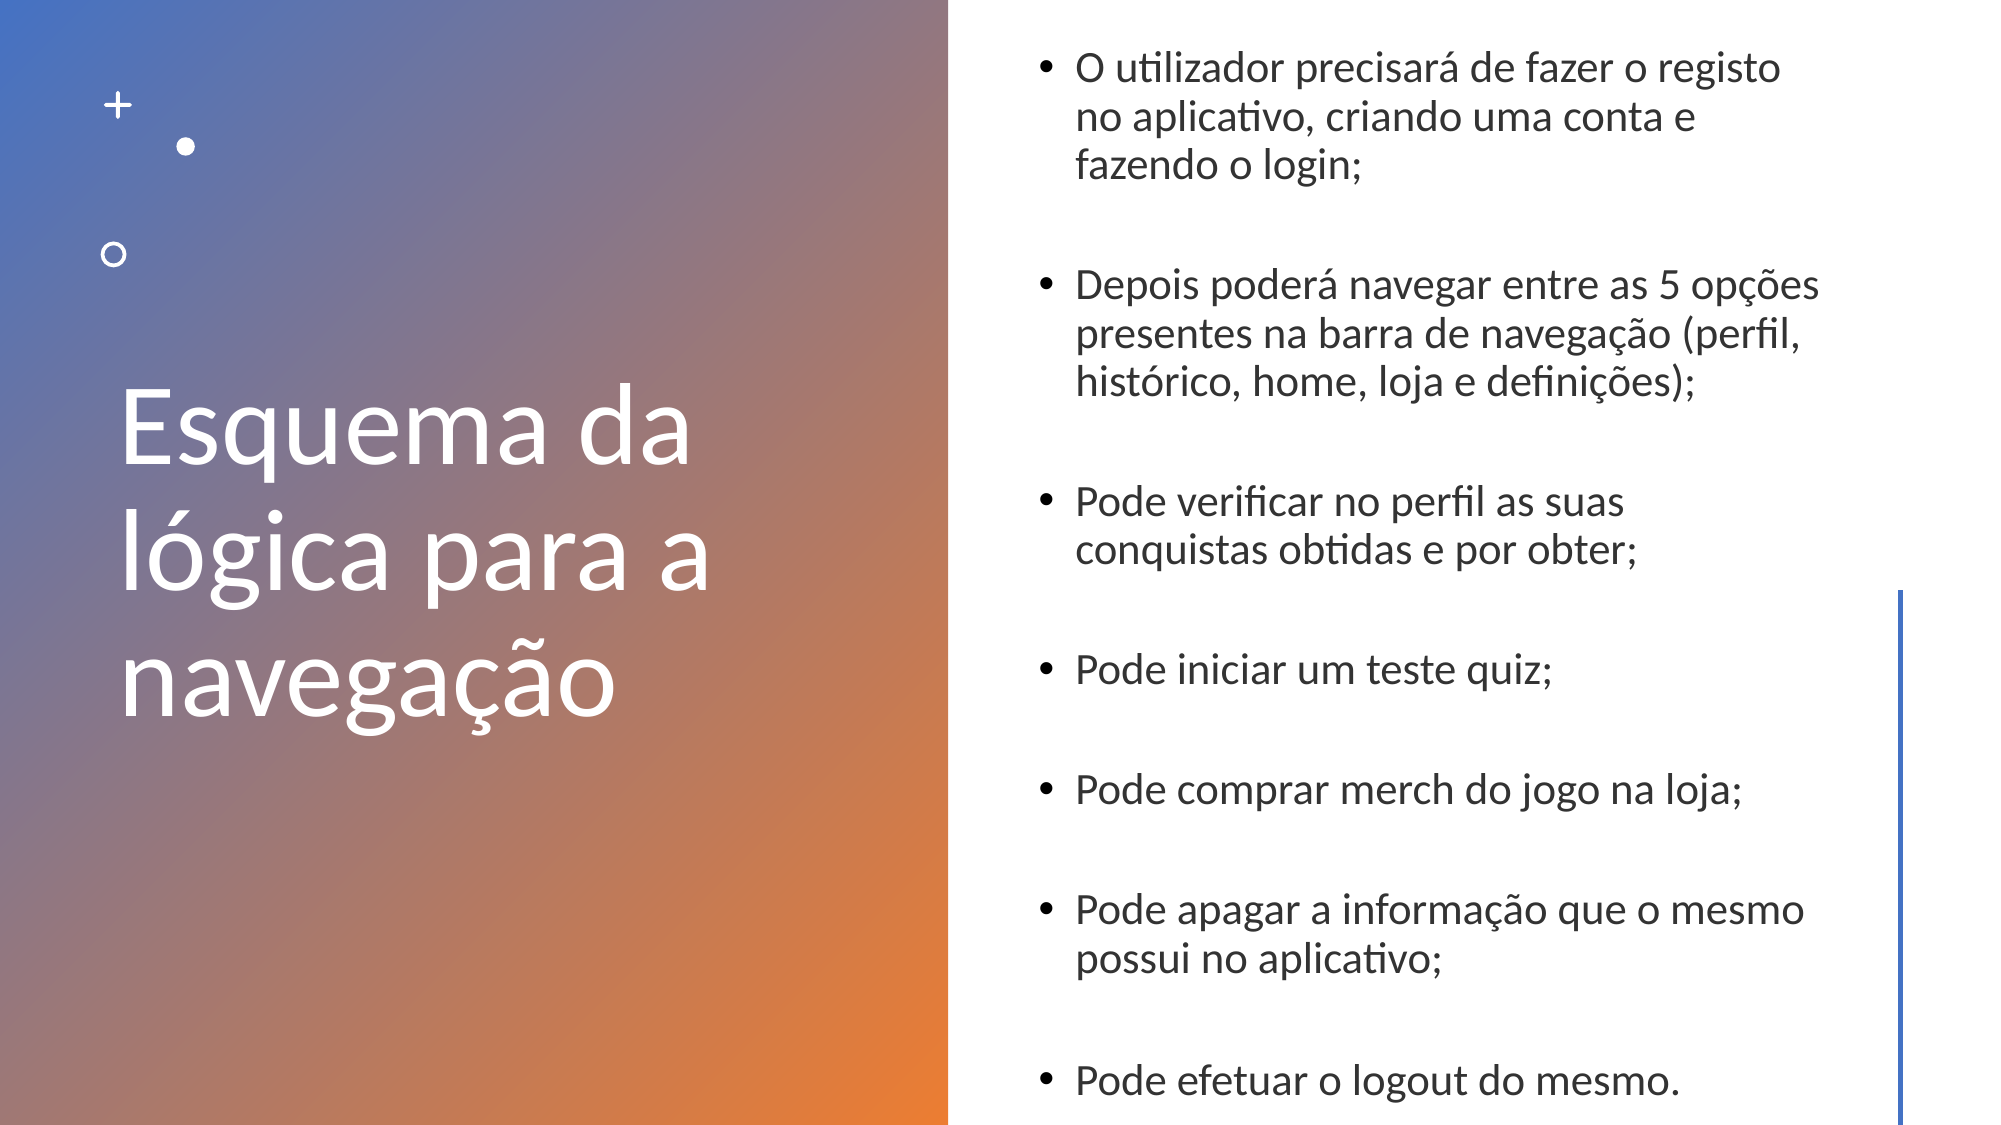

O utilizador precisará de fazer o registo no aplicativo, criando uma conta e fazendo o login;

Depois poderá navegar entre as 5 opções presentes na barra de navegação (perfil, histórico, home, loja e definições);

Pode verificar no perfil as suas conquistas obtidas e por obter;

Pode iniciar um teste quiz;

Pode comprar merch do jogo na loja;

Pode apagar a informação que o mesmo possui no aplicativo;

Pode efetuar o logout do mesmo.
# Esquema da lógica para a navegação